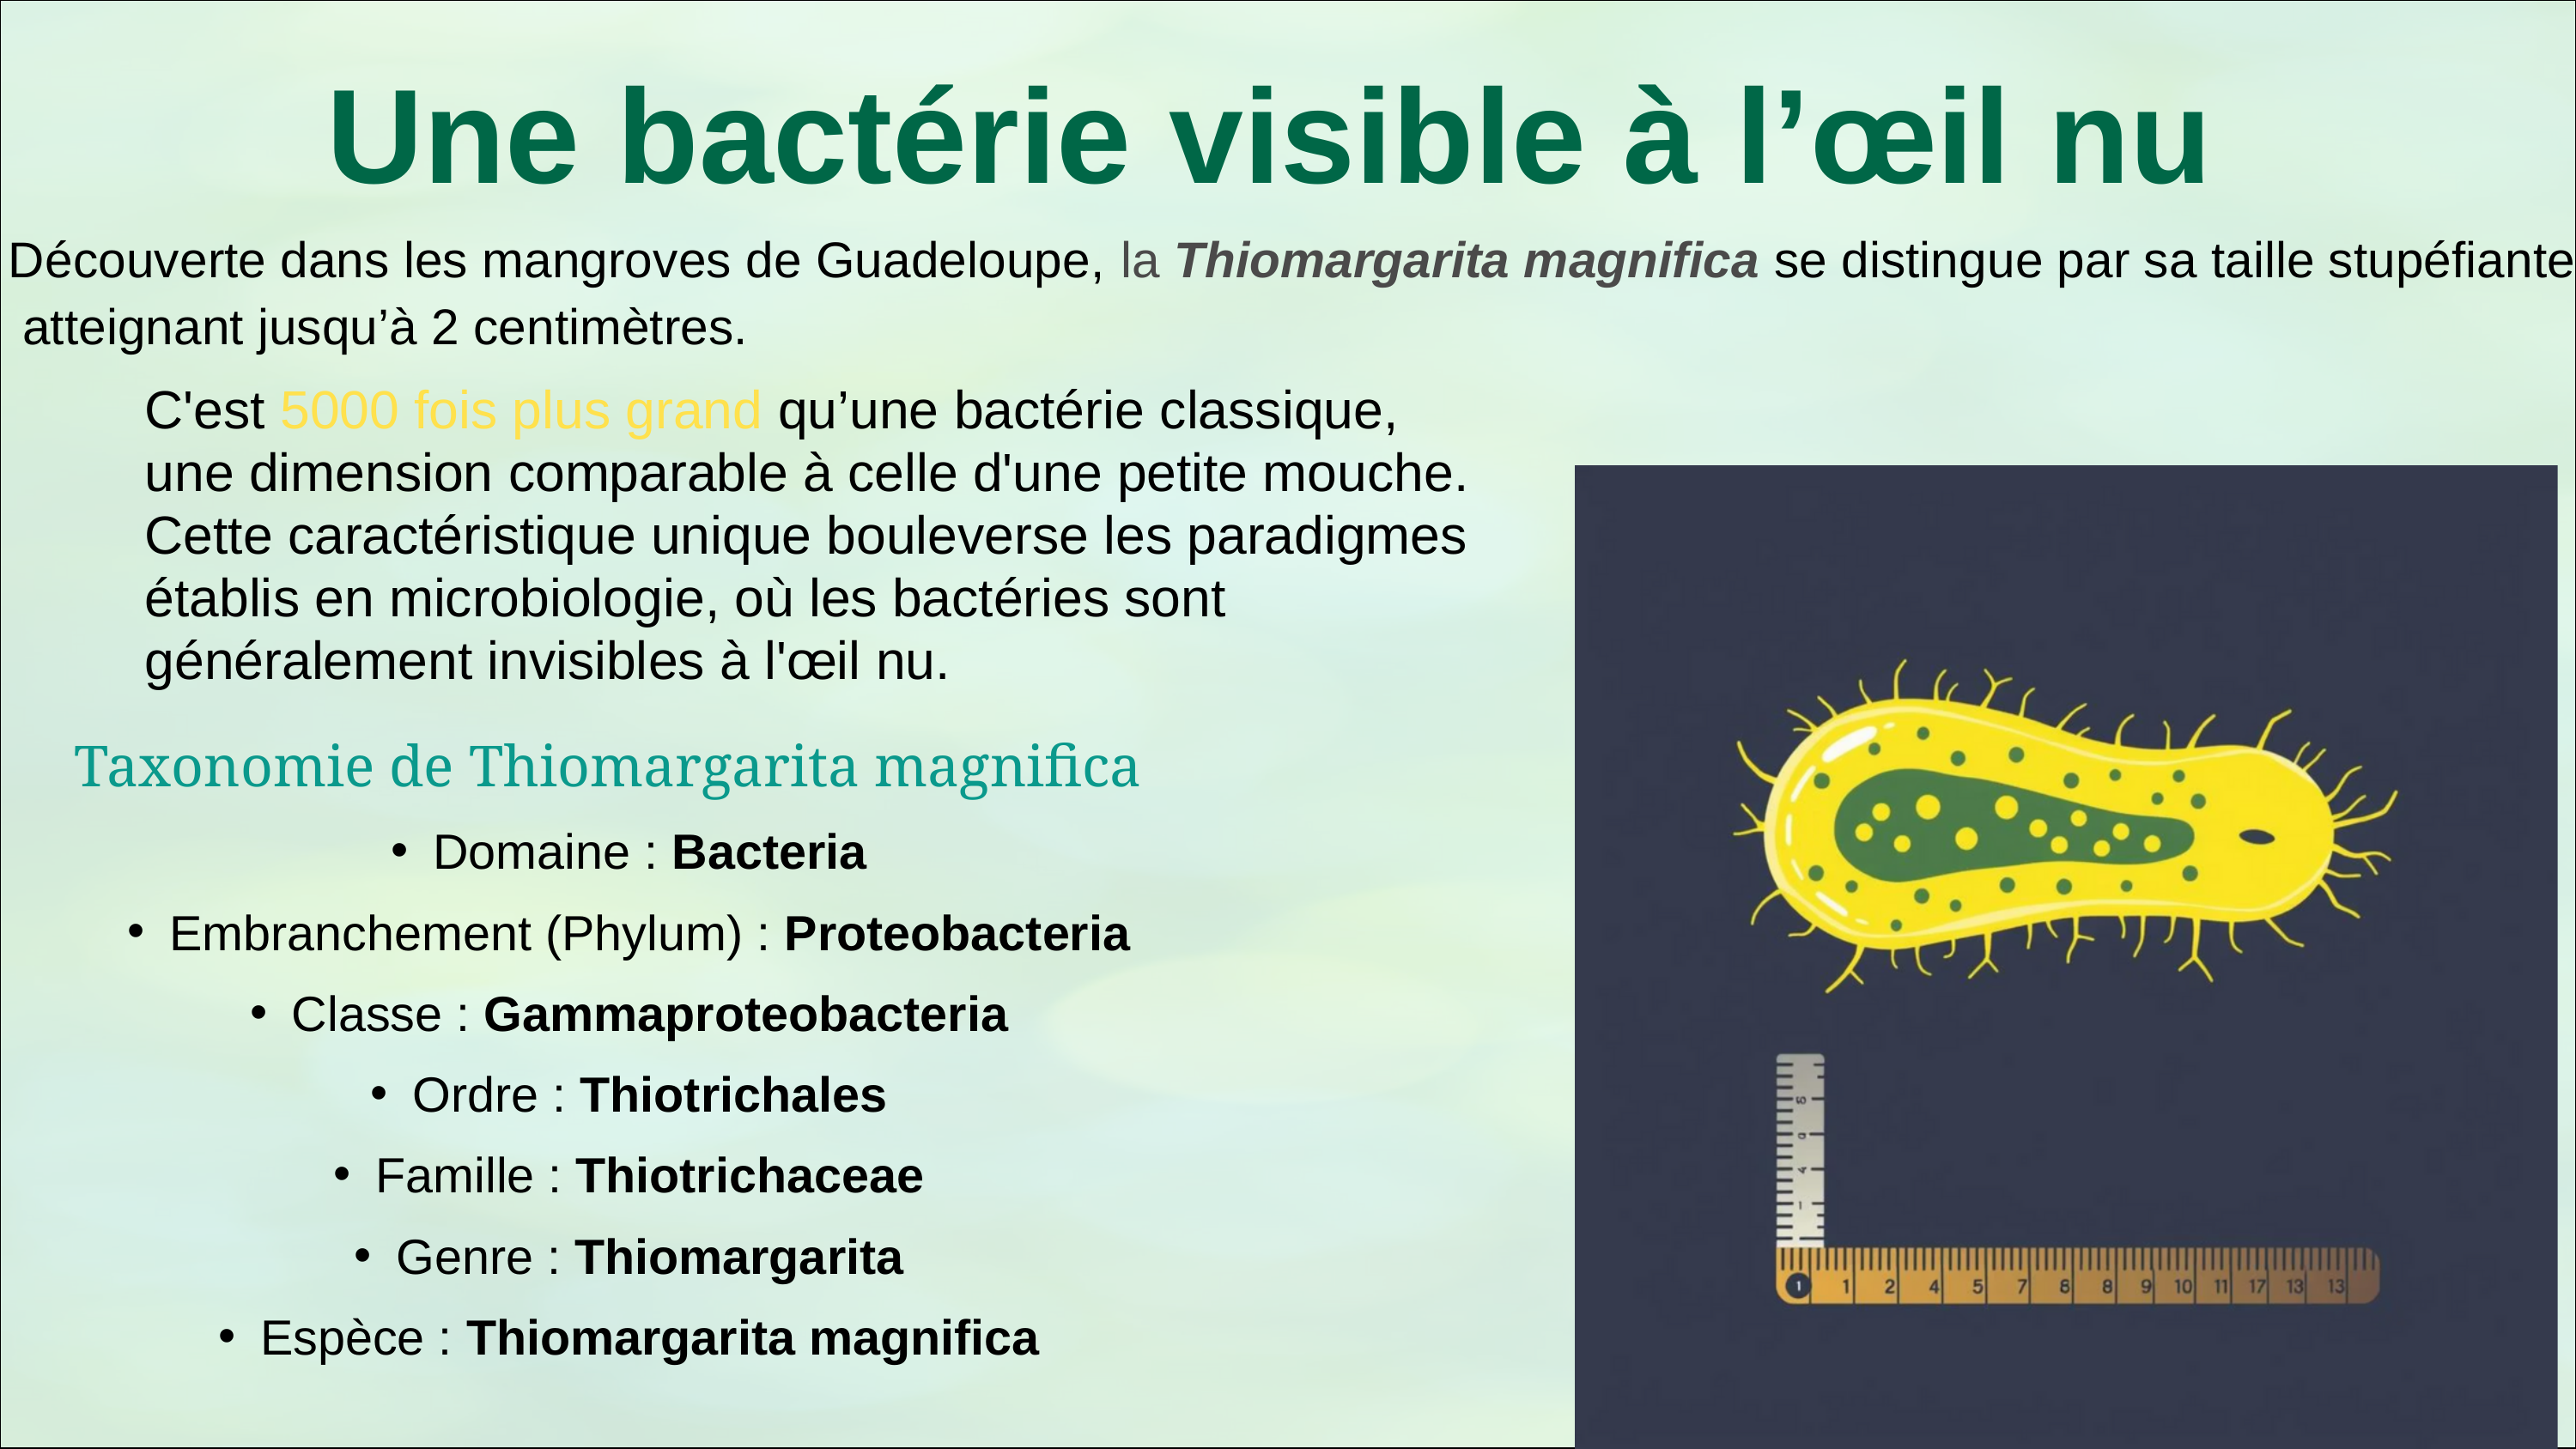

Une bactérie visible à l’œil nu
Découverte dans les mangroves de Guadeloupe, la Thiomargarita magnifica se distingue par sa taille stupéfiante
 atteignant jusqu’à 2 centimètres.

C'est 5000 fois plus grand qu’une bactérie classique, une dimension comparable à celle d'une petite mouche. Cette caractéristique unique bouleverse les paradigmes établis en microbiologie, où les bactéries sont généralement invisibles à l'œil nu.

Taxonomie de Thiomargarita magnifica
Domaine : Bacteria
Embranchement (Phylum) : Proteobacteria
Classe : Gammaproteobacteria
Ordre : Thiotrichales
Famille : Thiotrichaceae
Genre : Thiomargarita
Espèce : Thiomargarita magnifica